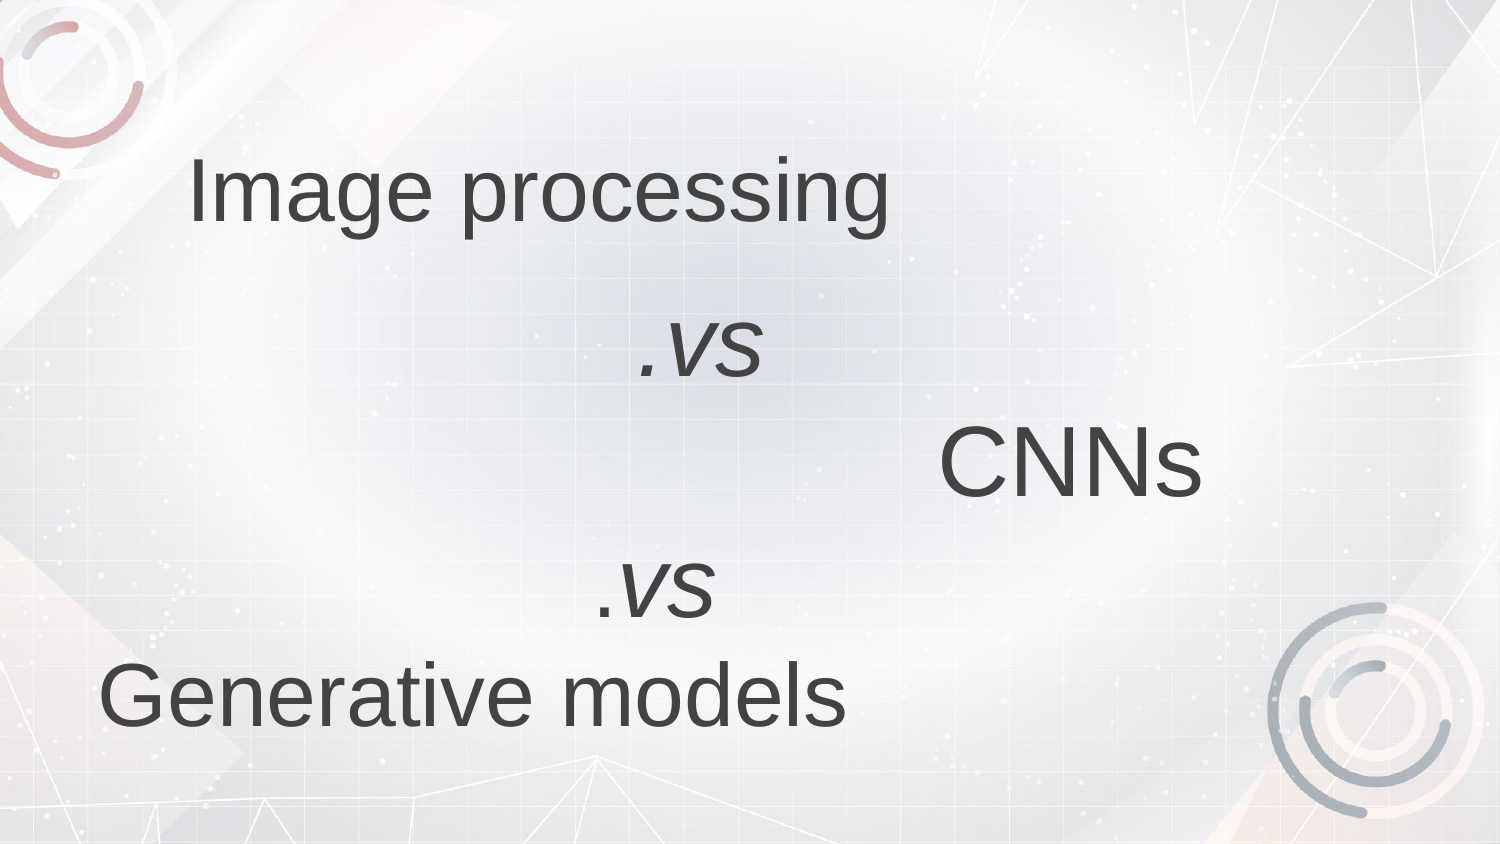

Image processing
.vs
   CNNs

                    .vs
Generative models